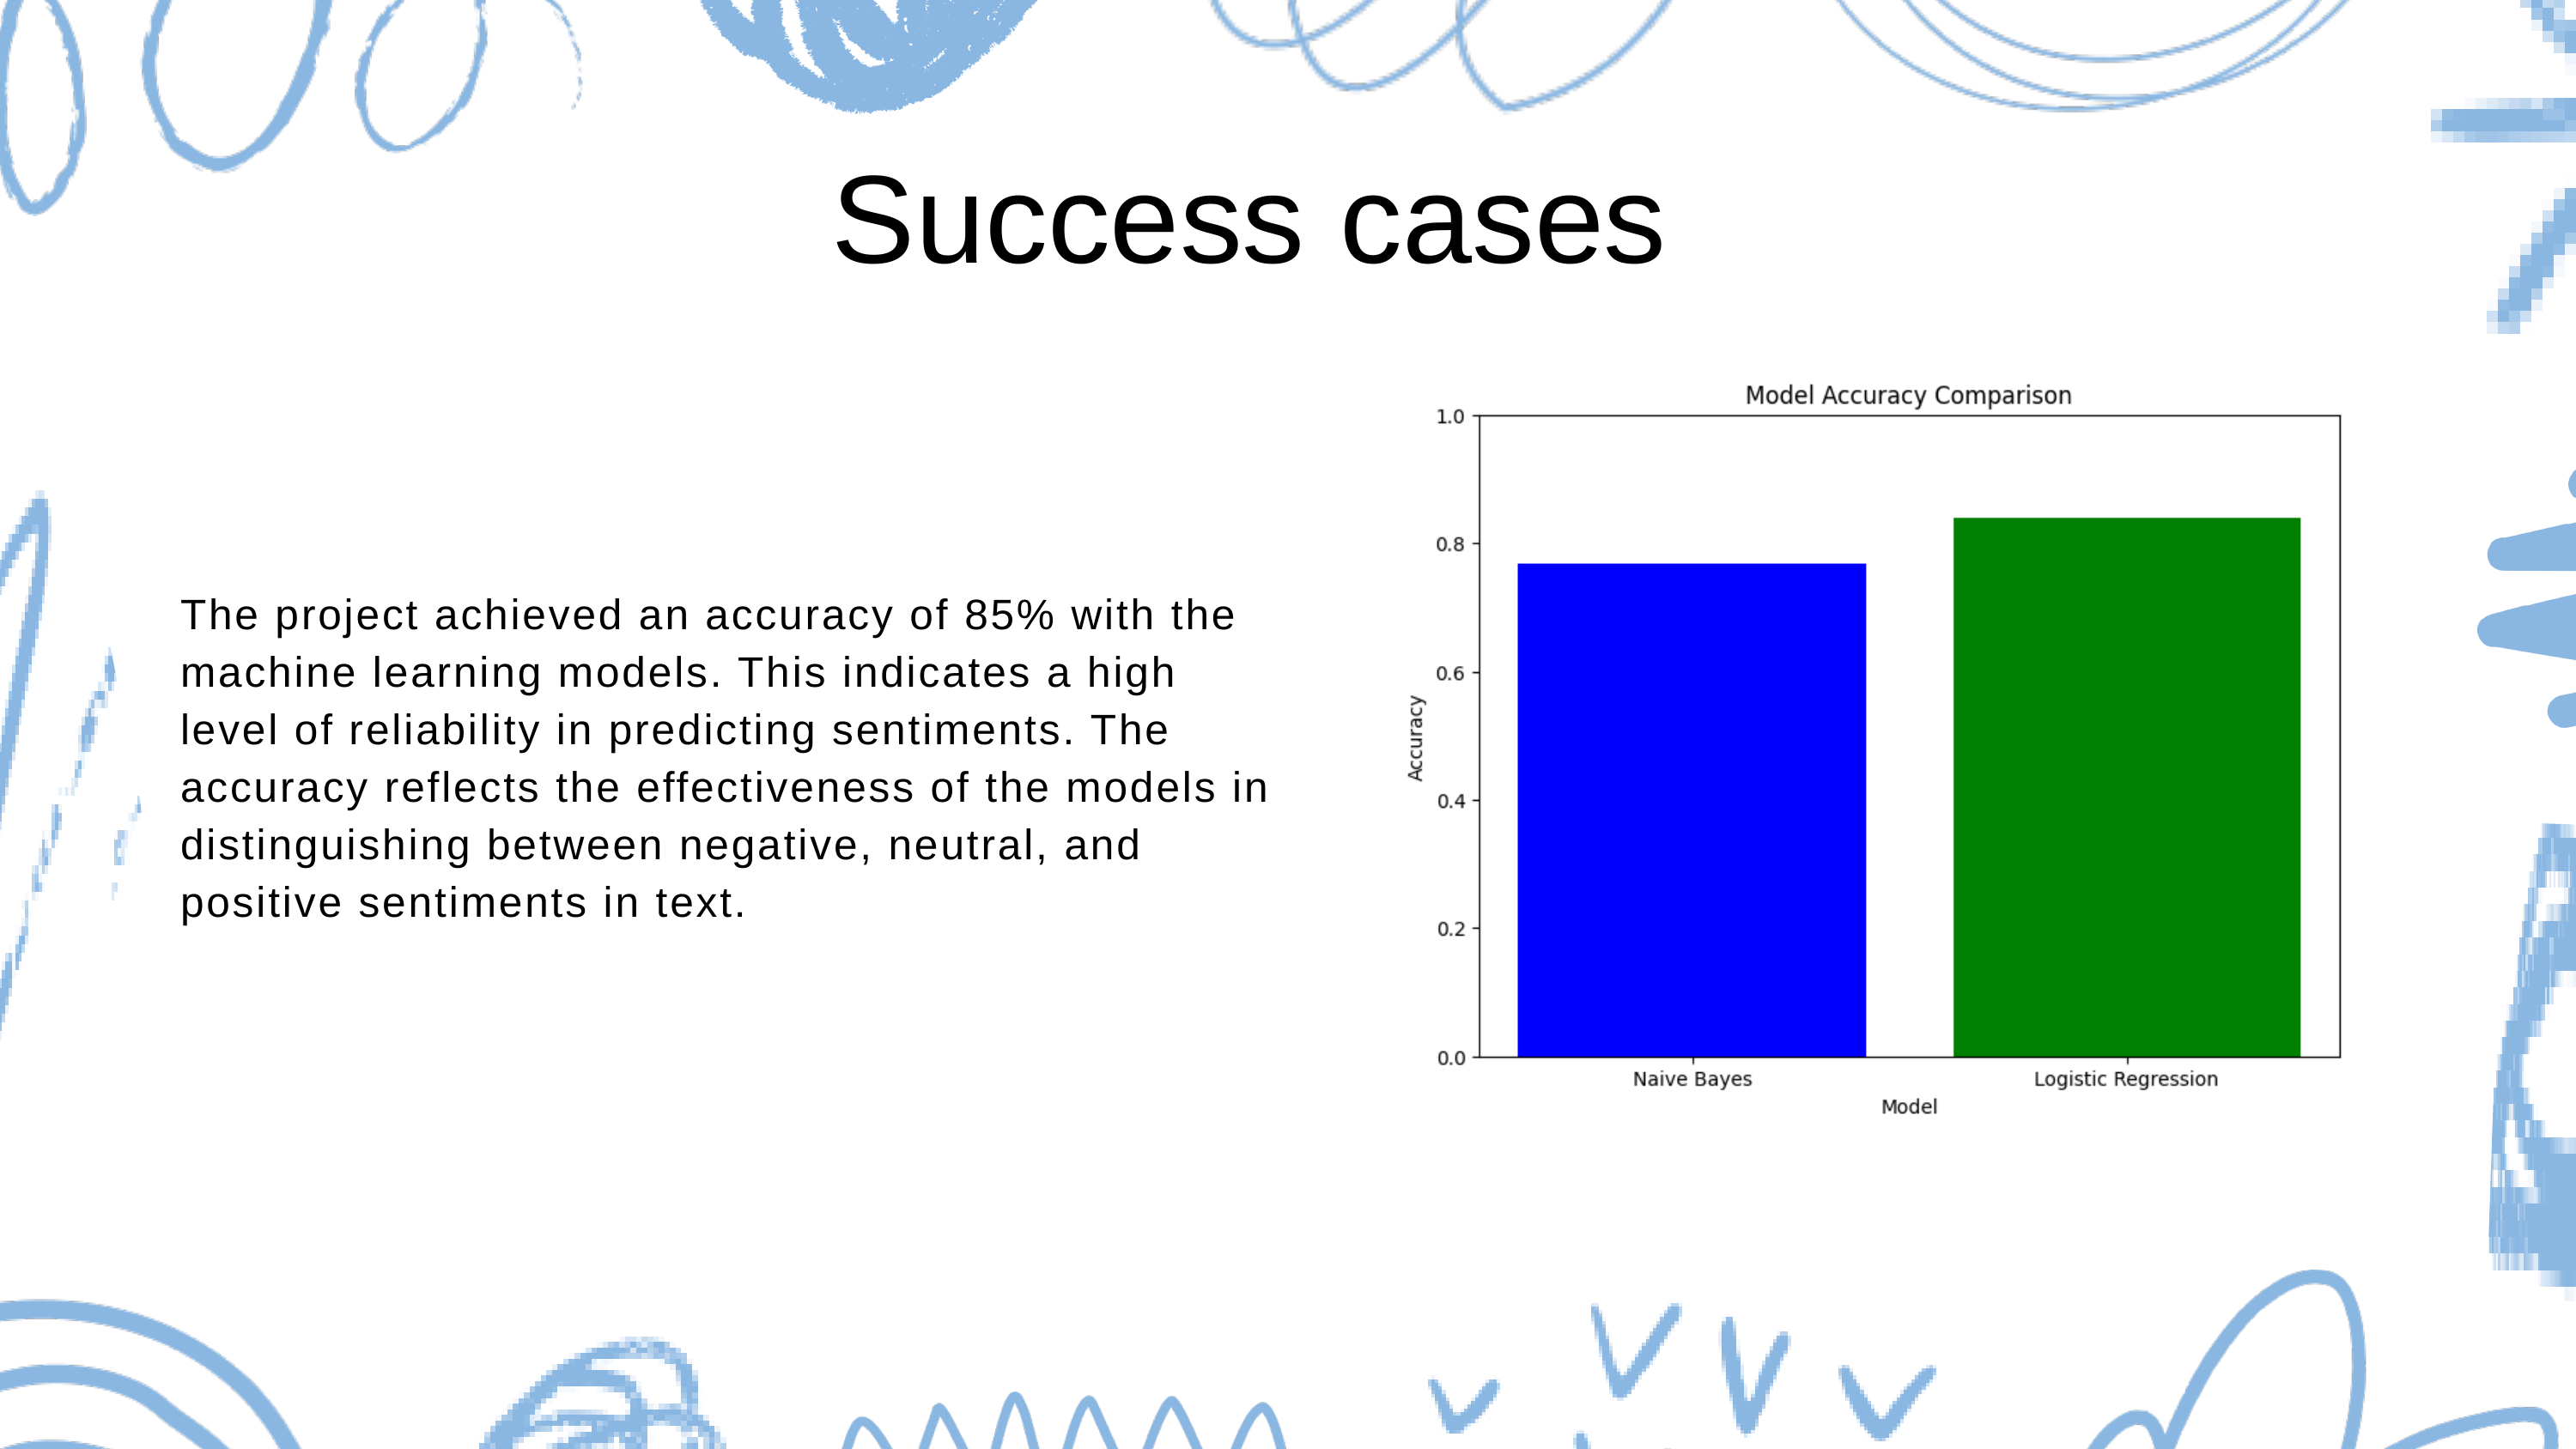

Success cases

The project achieved an accuracy of 85% with the machine learning models. This indicates a high level of reliability in predicting sentiments. The accuracy reflects the effectiveness of the models in distinguishing between negative, neutral, and positive sentiments in text.